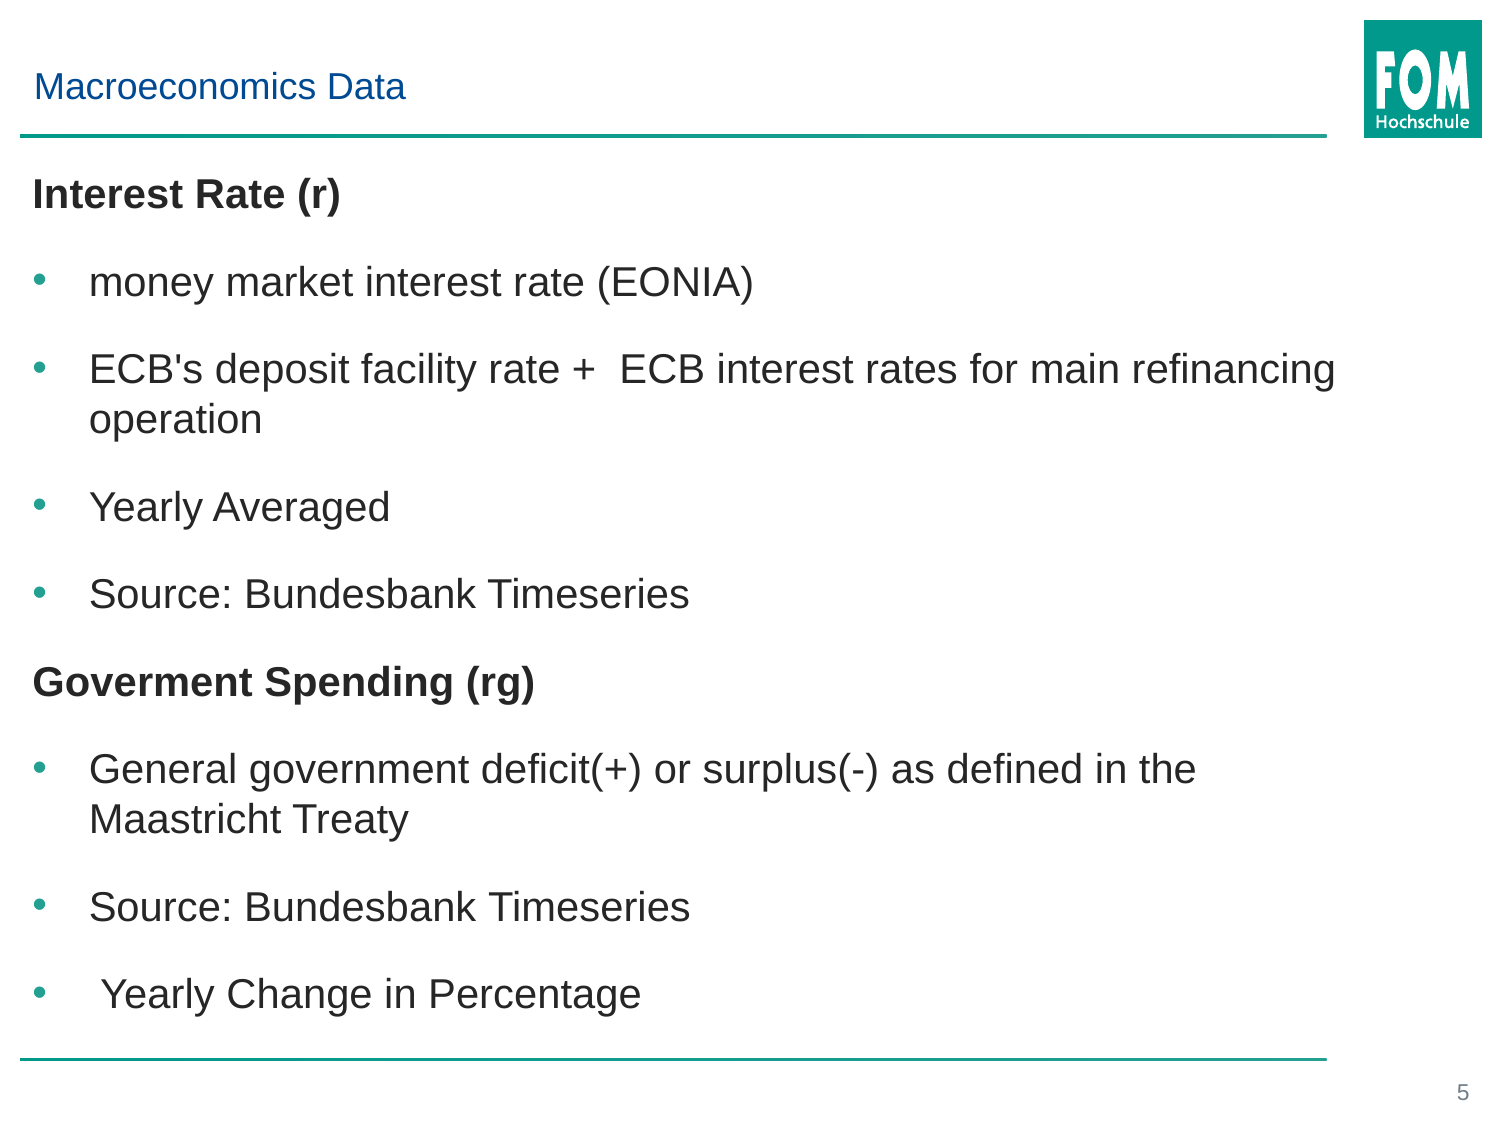

Macroeconomics Data
Interest Rate (r)
money market interest rate (EONIA)
ECB's deposit facility rate +  ECB interest rates for main refinancing operation
Yearly Averaged
Source: Bundesbank Timeseries
Goverment Spending (rg)
General government deficit(+) or surplus(-) as defined in the Maastricht Treaty
Source: Bundesbank Timeseries
 Yearly Change in Percentage

5